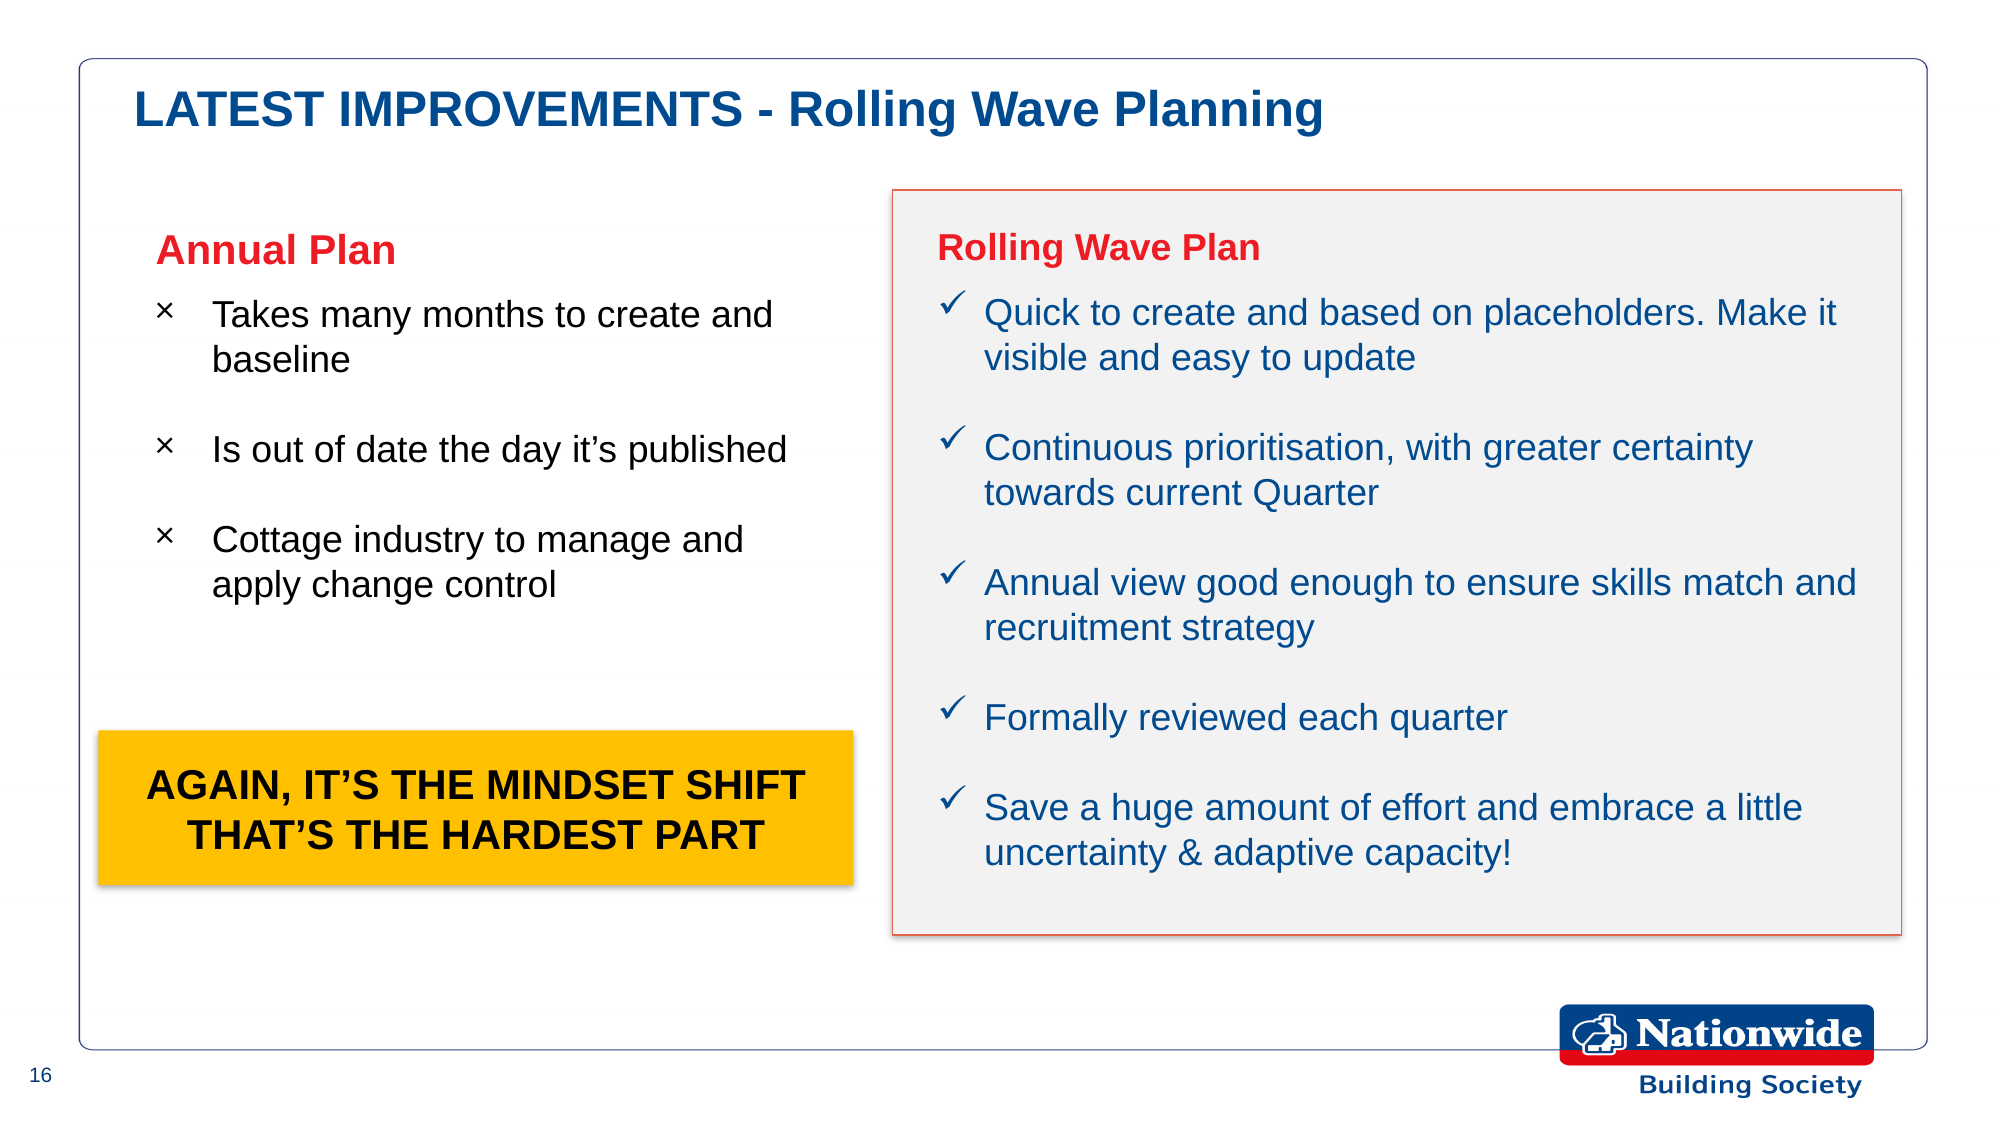

LATEST IMPROVEMENTS - Rolling Wave Planning

Annual Plan

Takes many months to create and baseline

Is out of date the day it’s published

Cottage industry to manage and apply change control

Rolling Wave Plan
Quick to create and based on placeholders. Make it visible and easy to update

Continuous prioritisation, with greater certainty towards current Quarter

Annual view good enough to ensure skills match and recruitment strategy

Formally reviewed each quarter

Save a huge amount of effort and embrace a little uncertainty & adaptive capacity!

AGAIN, IT’S THE MINDSET SHIFT THAT’S THE HARDEST PART